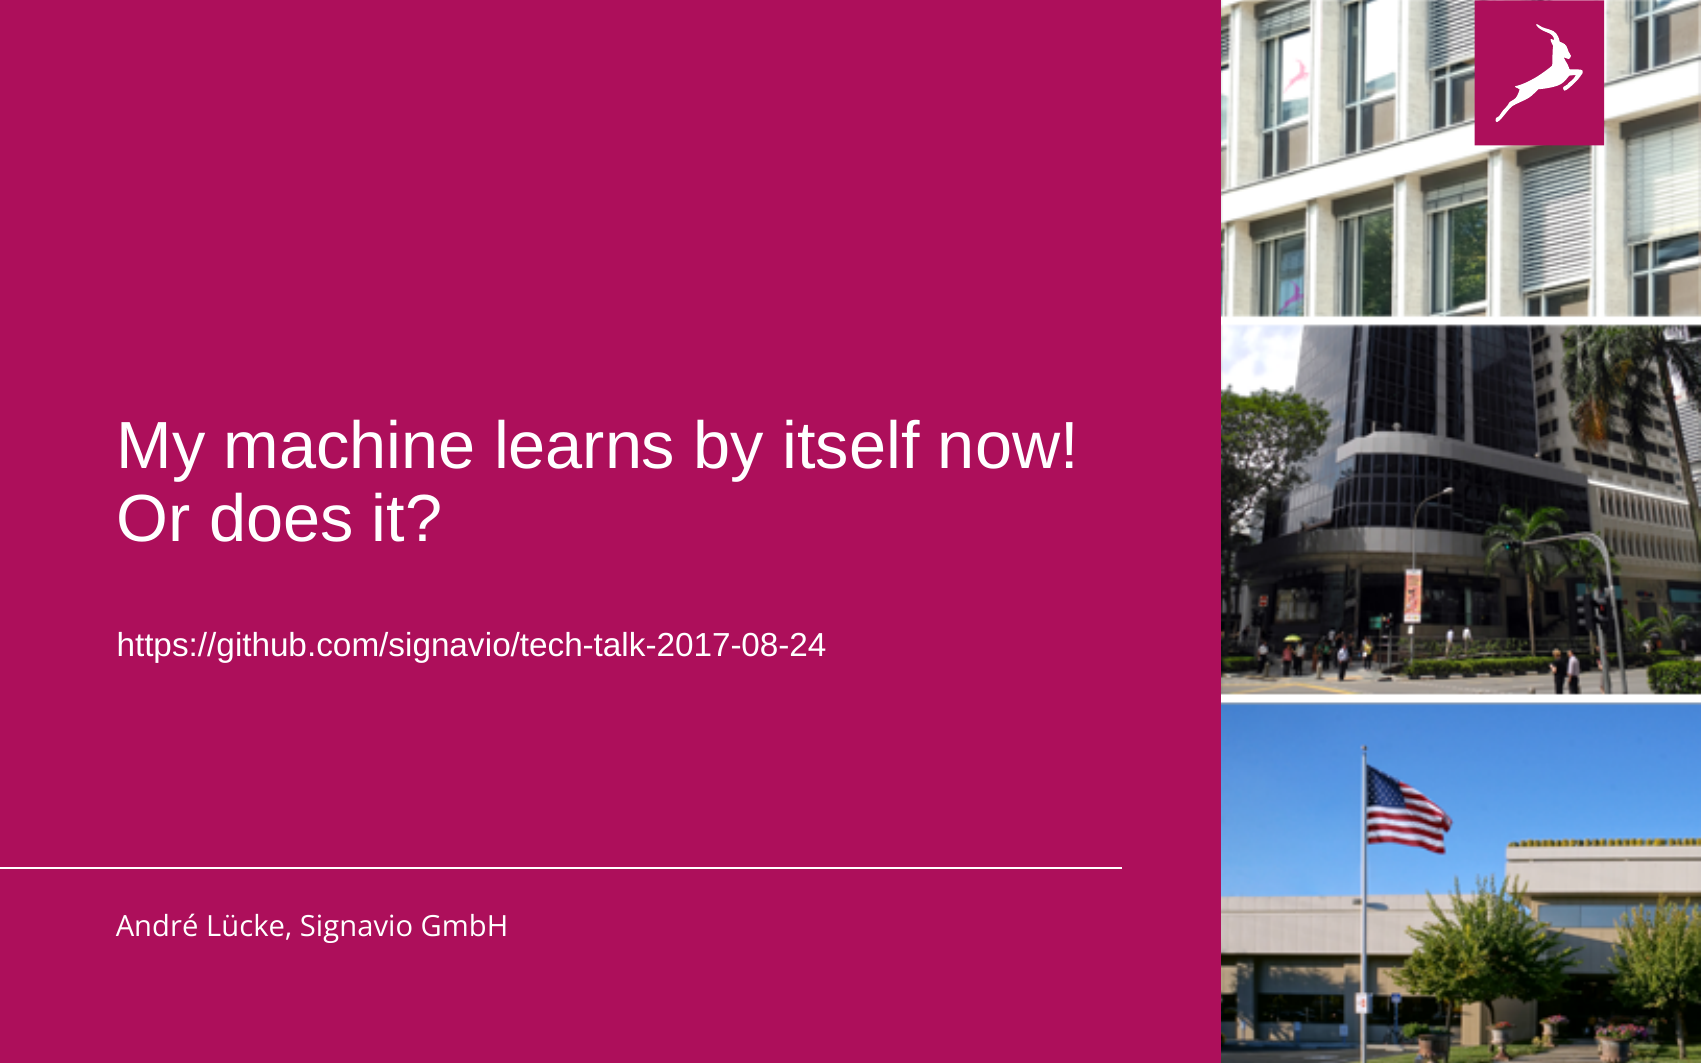

# My machine learns by itself now! Or does it? https://github.com/signavio/tech-talk-2017-08-24
André Lücke, Signavio GmbH